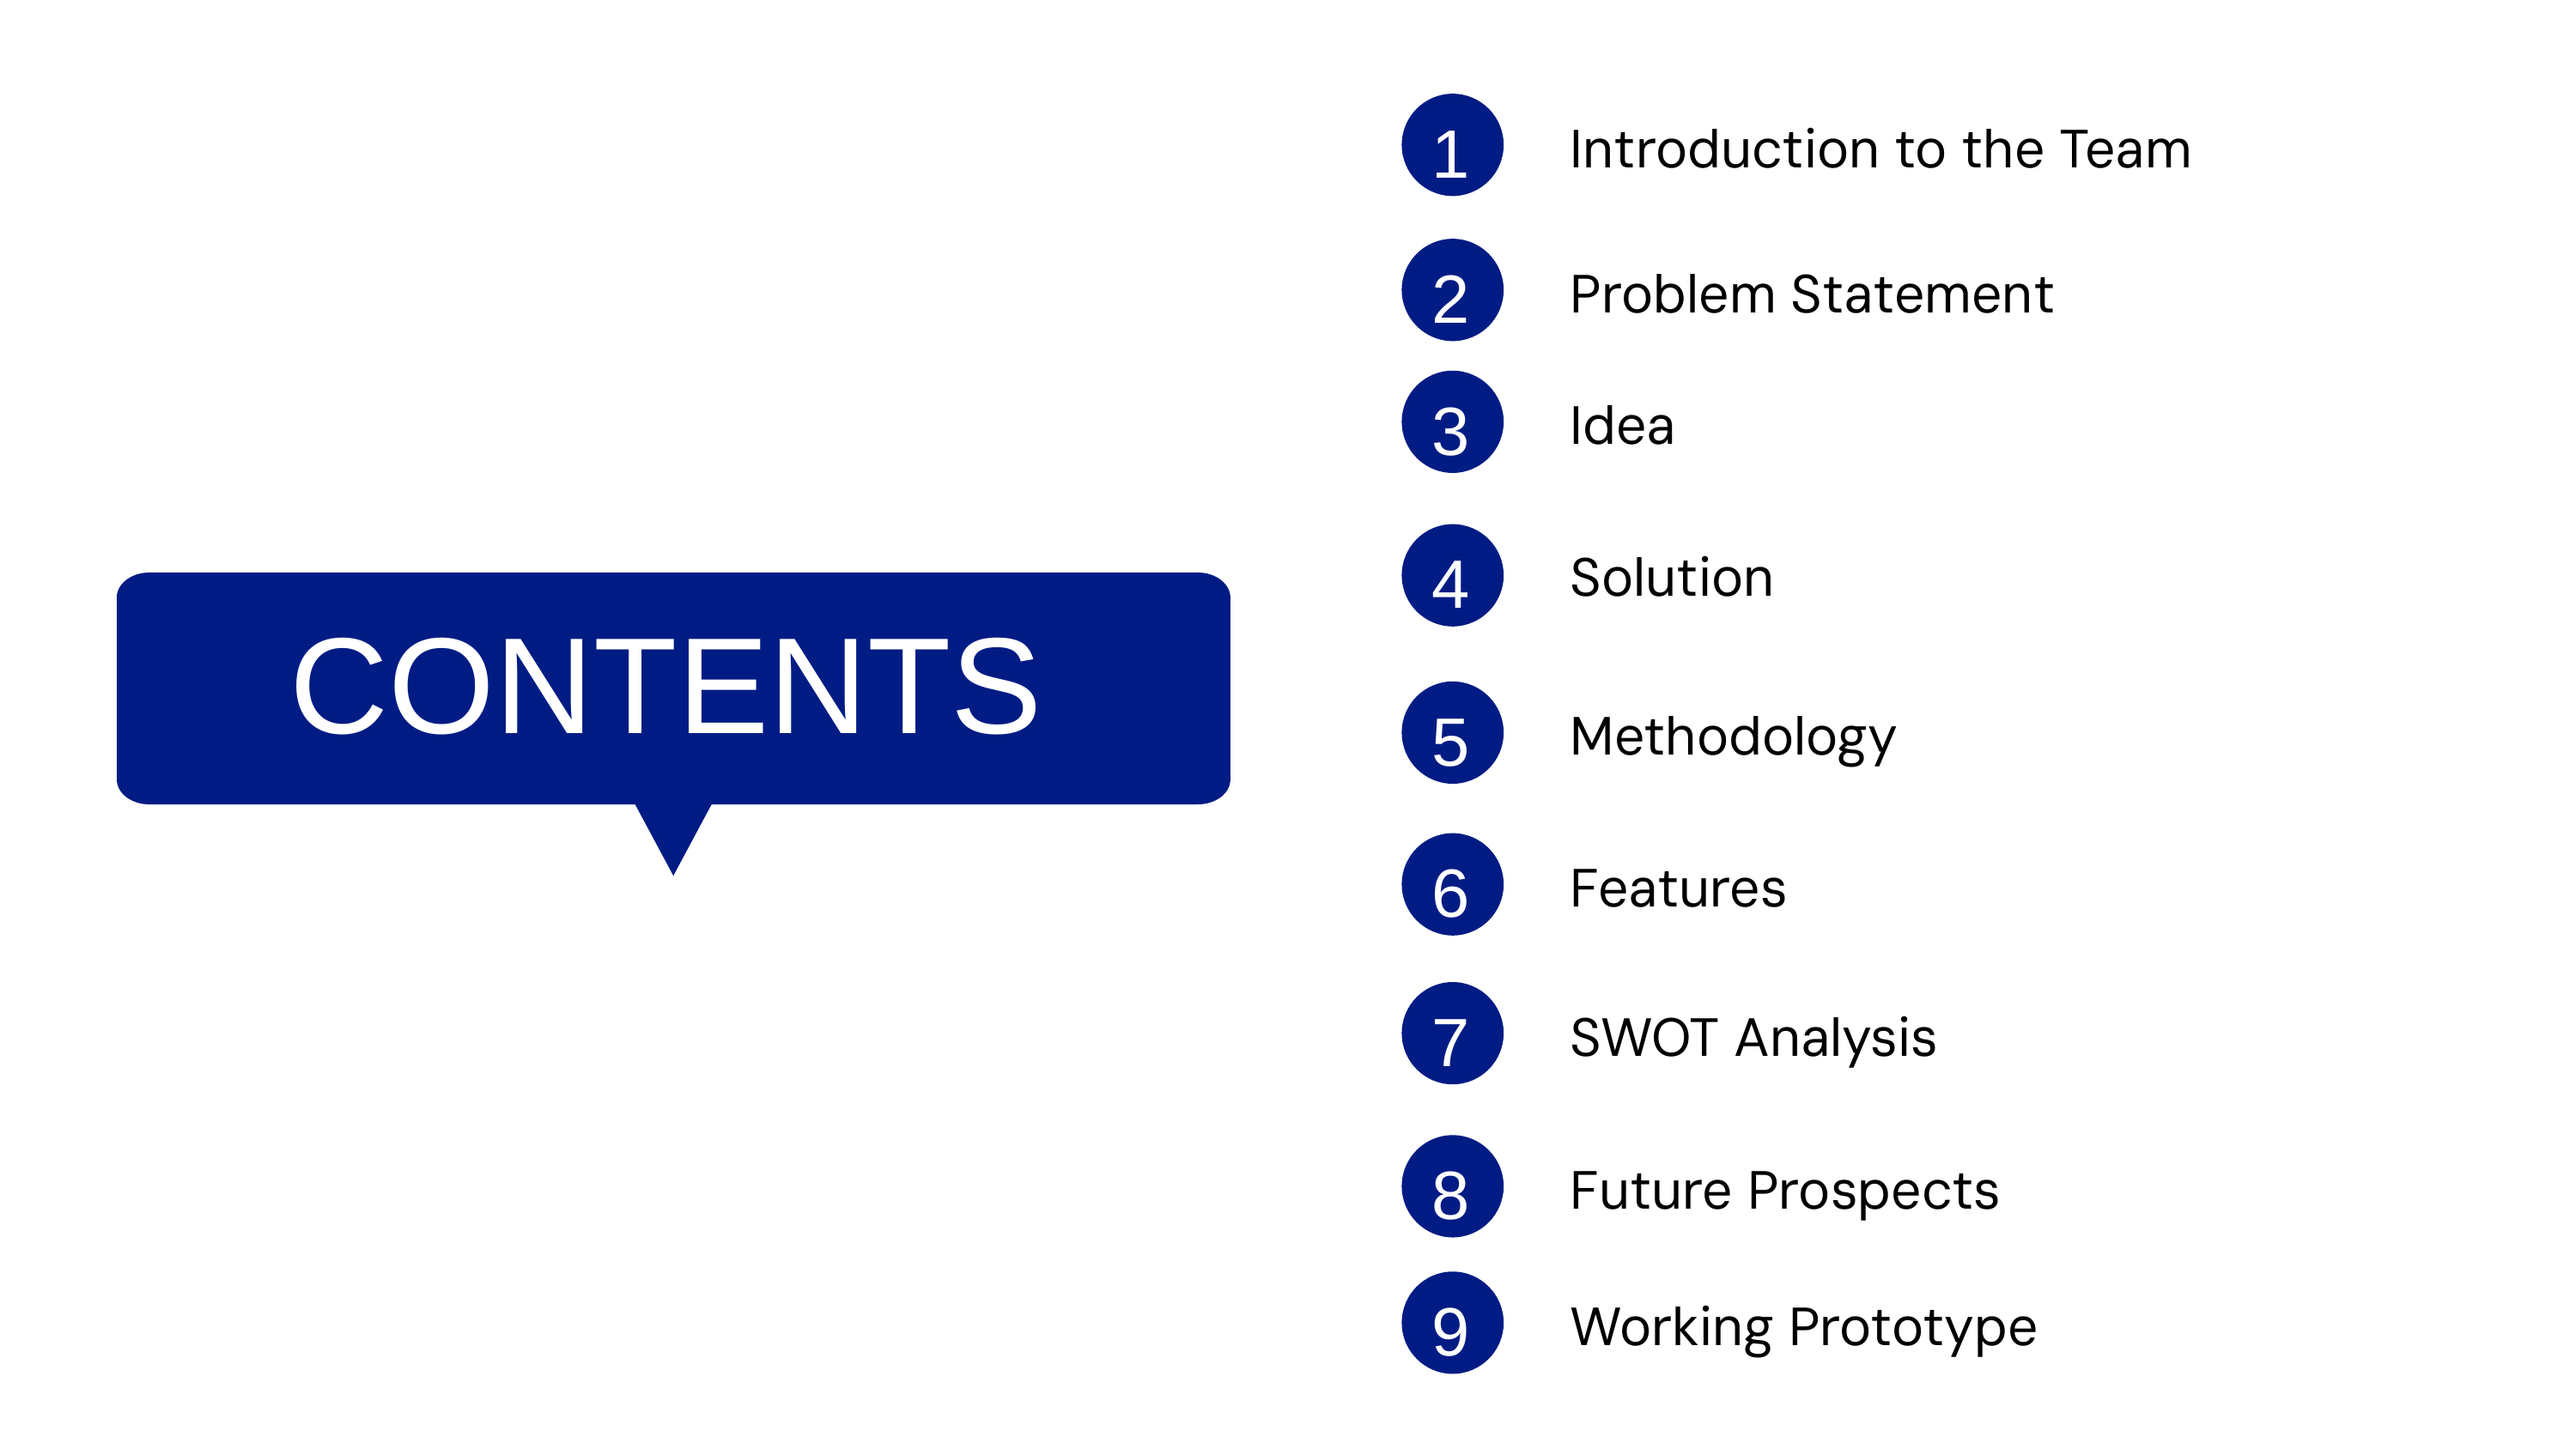

1
Introduction to the Team

2
Problem Statement

3
Idea

4
Solution

CONTENTS

5
Methodology

6
Features

7
SWOT Analysis

8
Future Prospects

9
Working Prototype